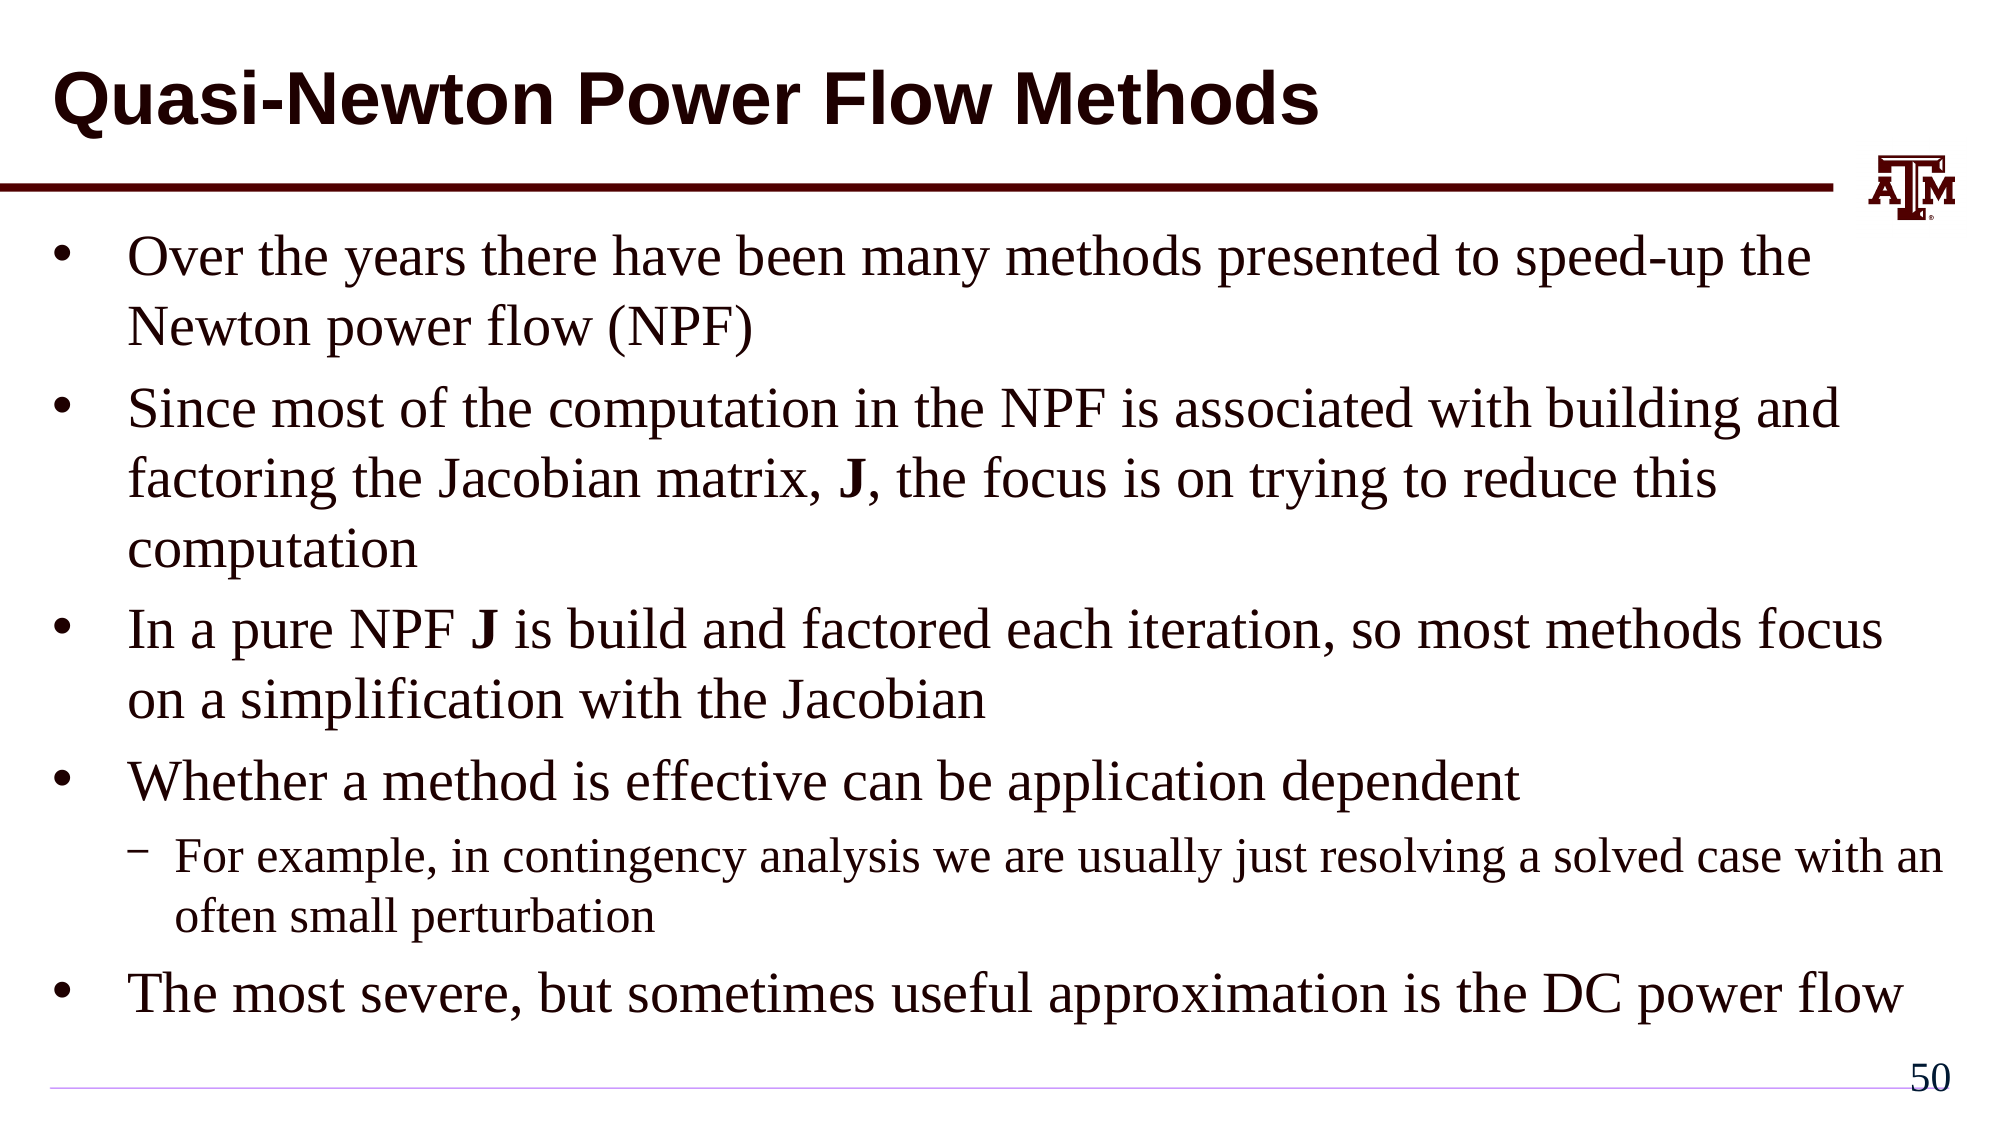

# Quasi-Newton Power Flow Methods
Over the years there have been many methods presented to speed-up the Newton power flow (NPF)
Since most of the computation in the NPF is associated with building and factoring the Jacobian matrix, J, the focus is on trying to reduce this computation
In a pure NPF J is build and factored each iteration, so most methods focus on a simplification with the Jacobian
Whether a method is effective can be application dependent
For example, in contingency analysis we are usually just resolving a solved case with an often small perturbation
The most severe, but sometimes useful approximation is the DC power flow

50